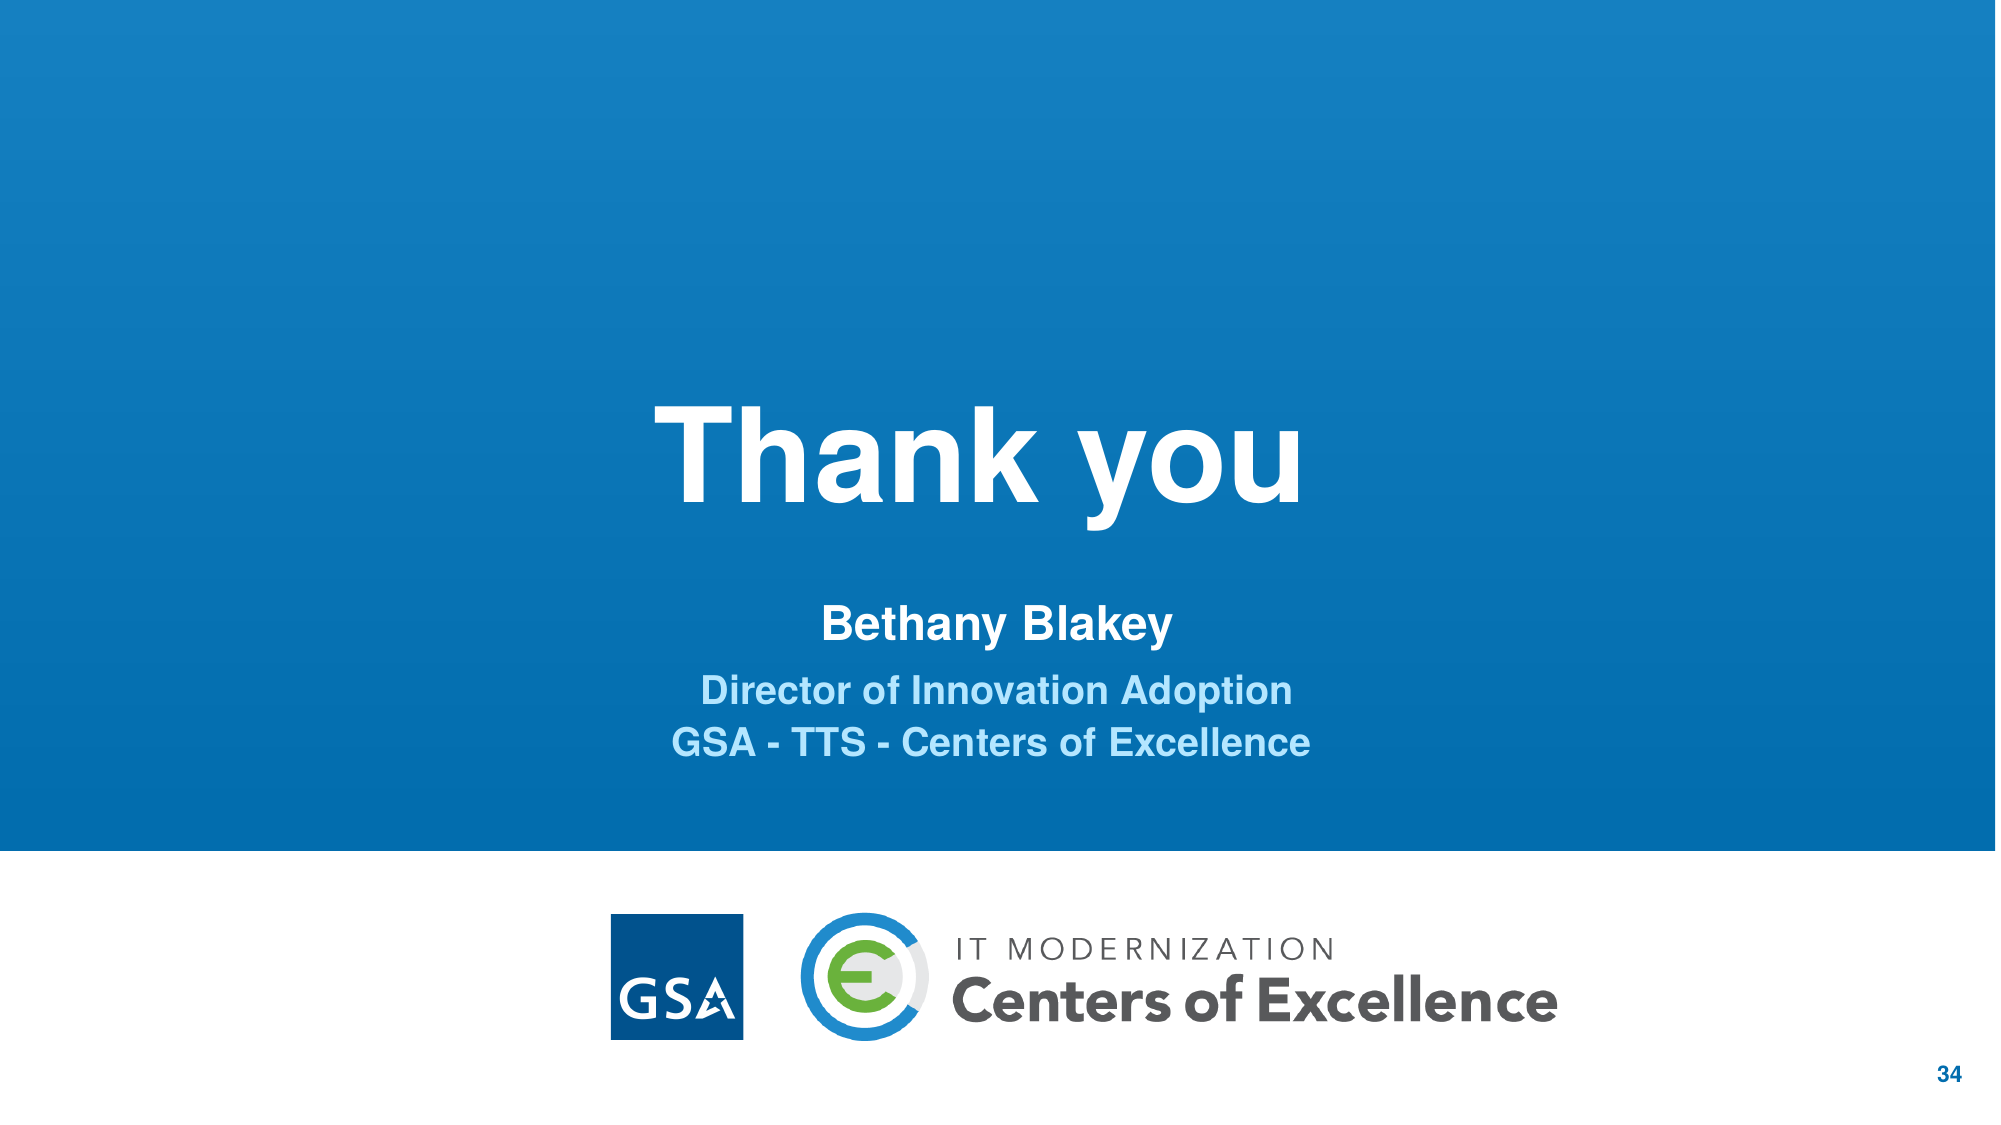

# Thank you
Bethany Blakey
Director of Innovation Adoption
GSA - TTS - Centers of Excellence